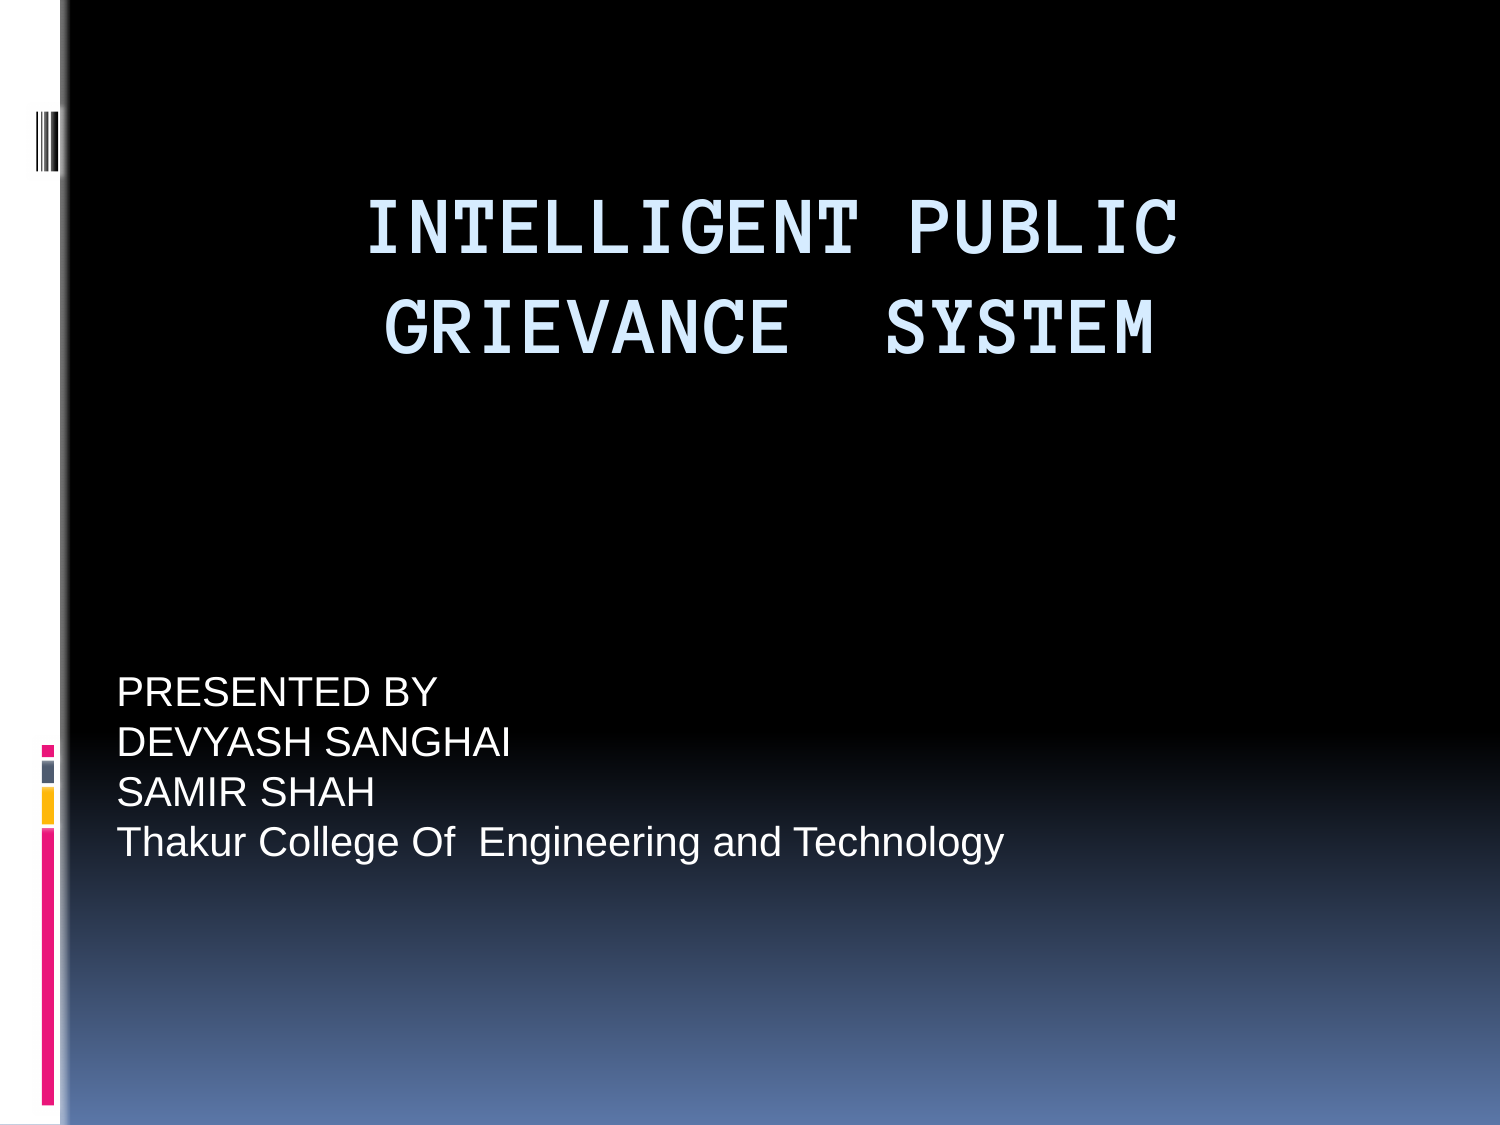

# INTELLIGENT PUBLIC GRIEVANCE  SYSTEM
PRESENTED BY
DEVYASH SANGHAI
SAMIR SHAH
Thakur College Of  Engineering and Technology